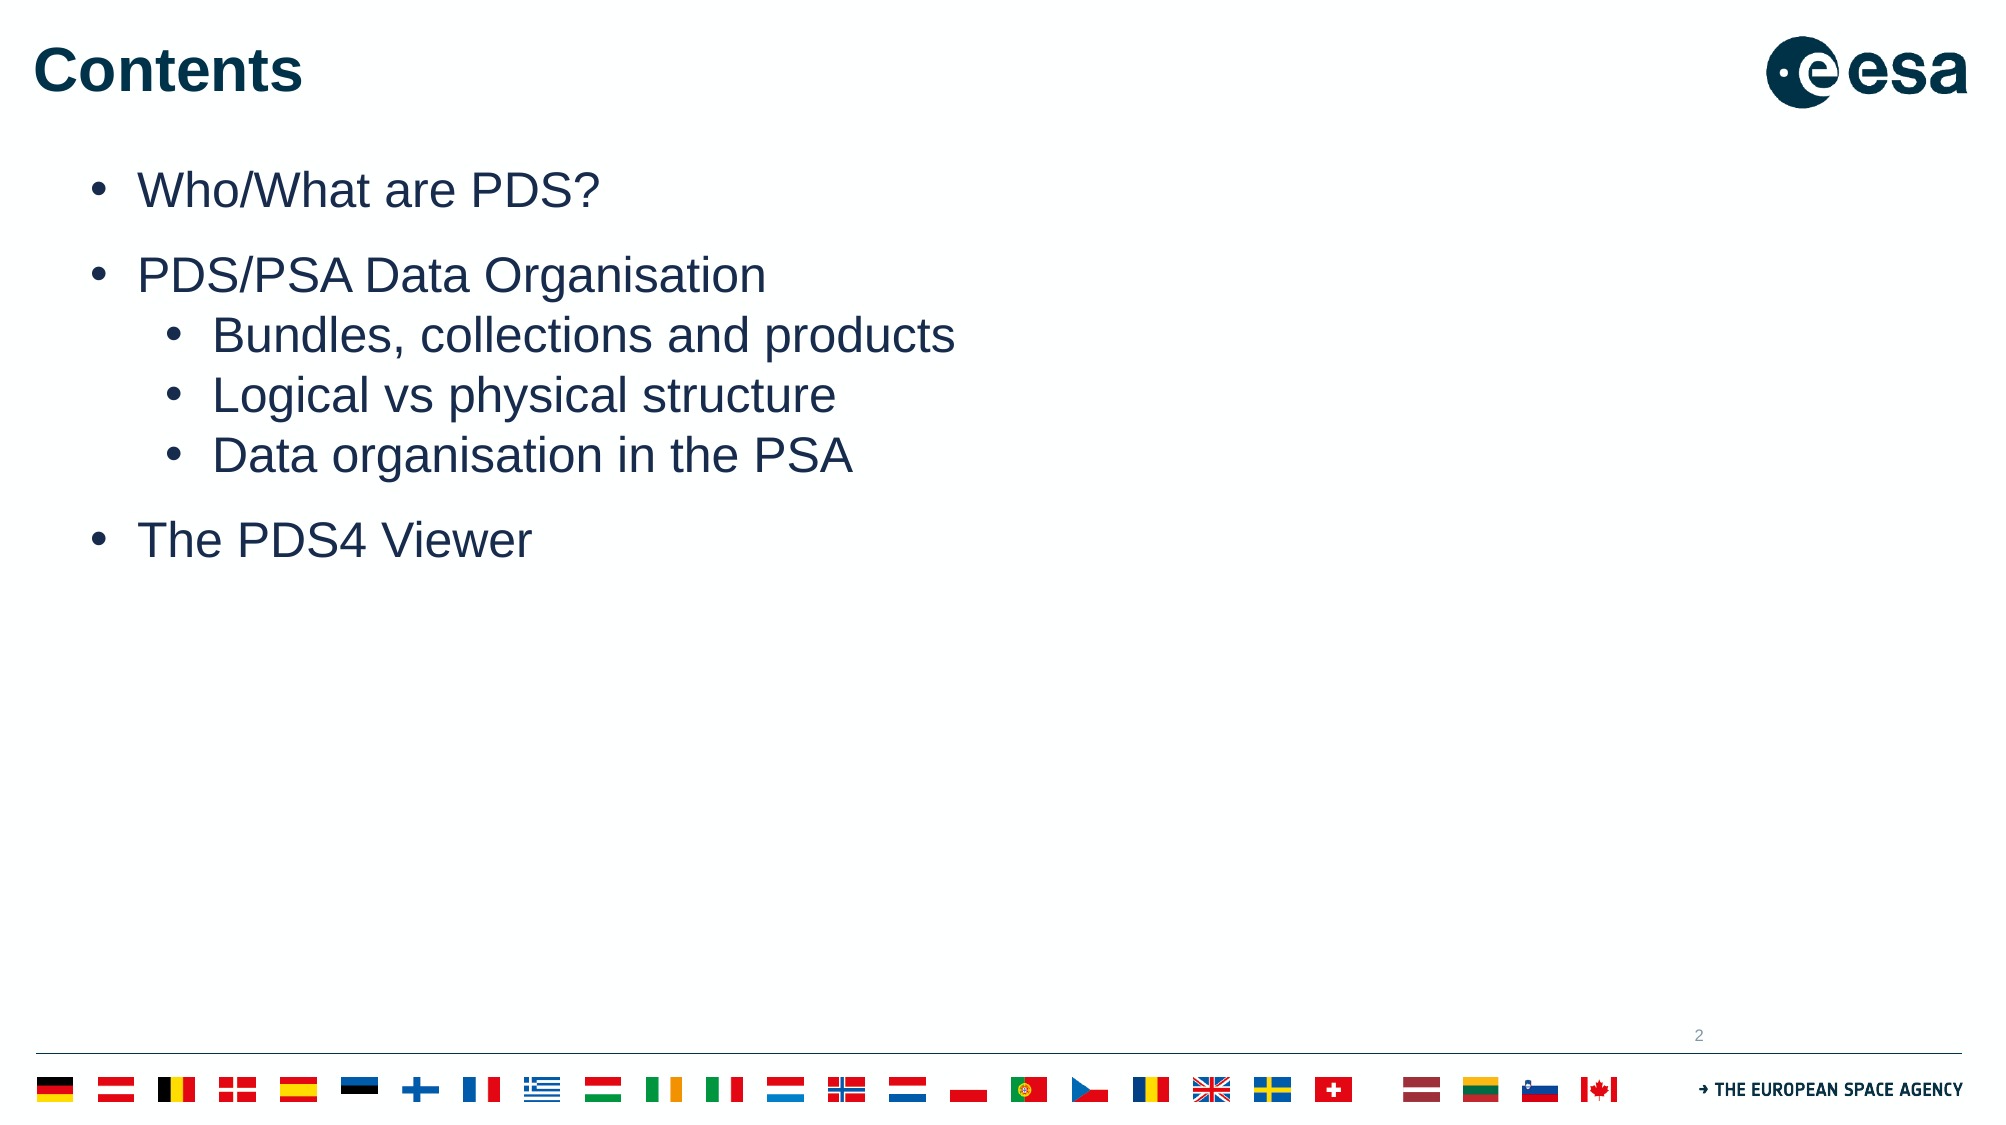

# Contents
Who/What are PDS?
PDS/PSA Data Organisation
Bundles, collections and products
Logical vs physical structure
Data organisation in the PSA
The PDS4 Viewer